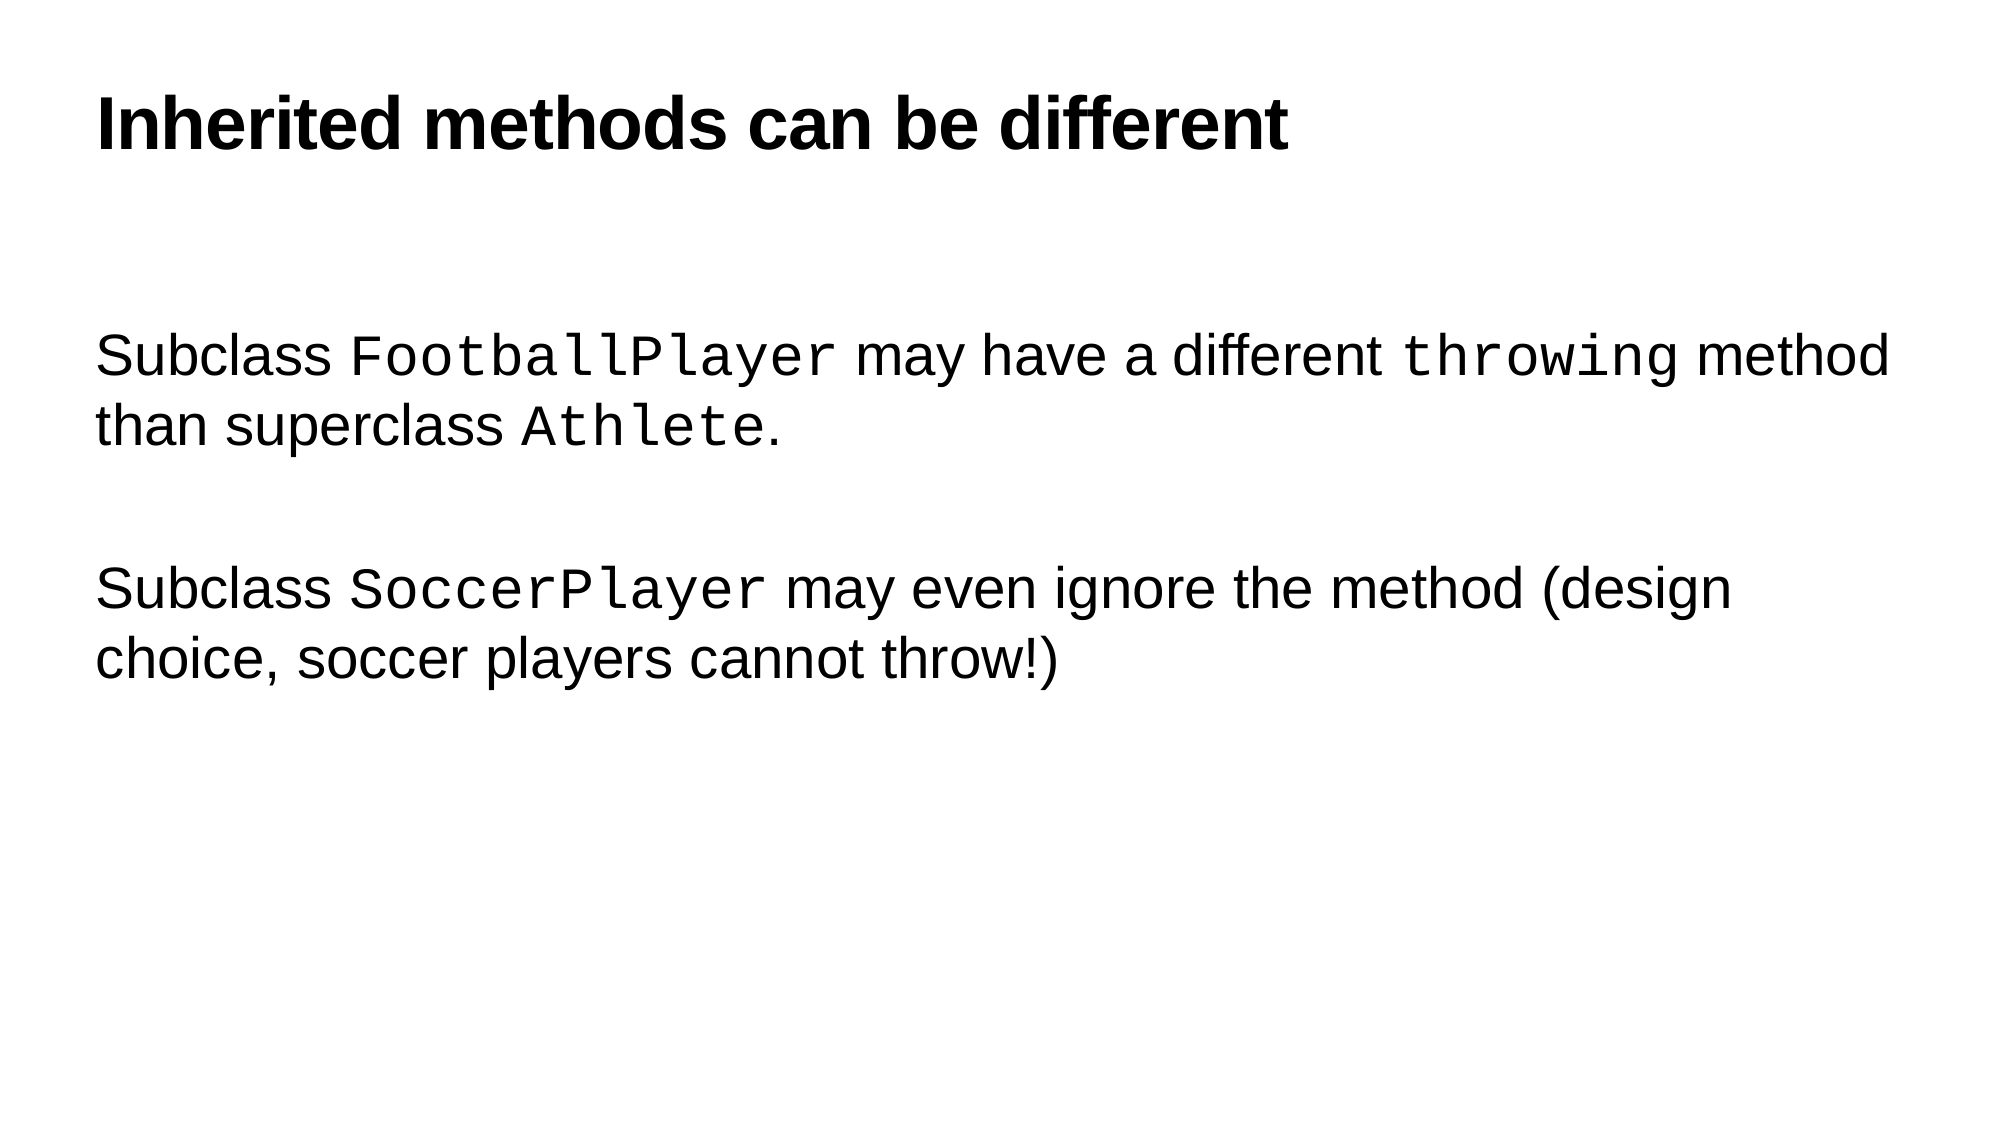

# Inherited methods can be different

Subclass FootballPlayer may have a different throwing method than superclass Athlete.

Subclass SoccerPlayer may even ignore the method (design choice, soccer players cannot throw!)